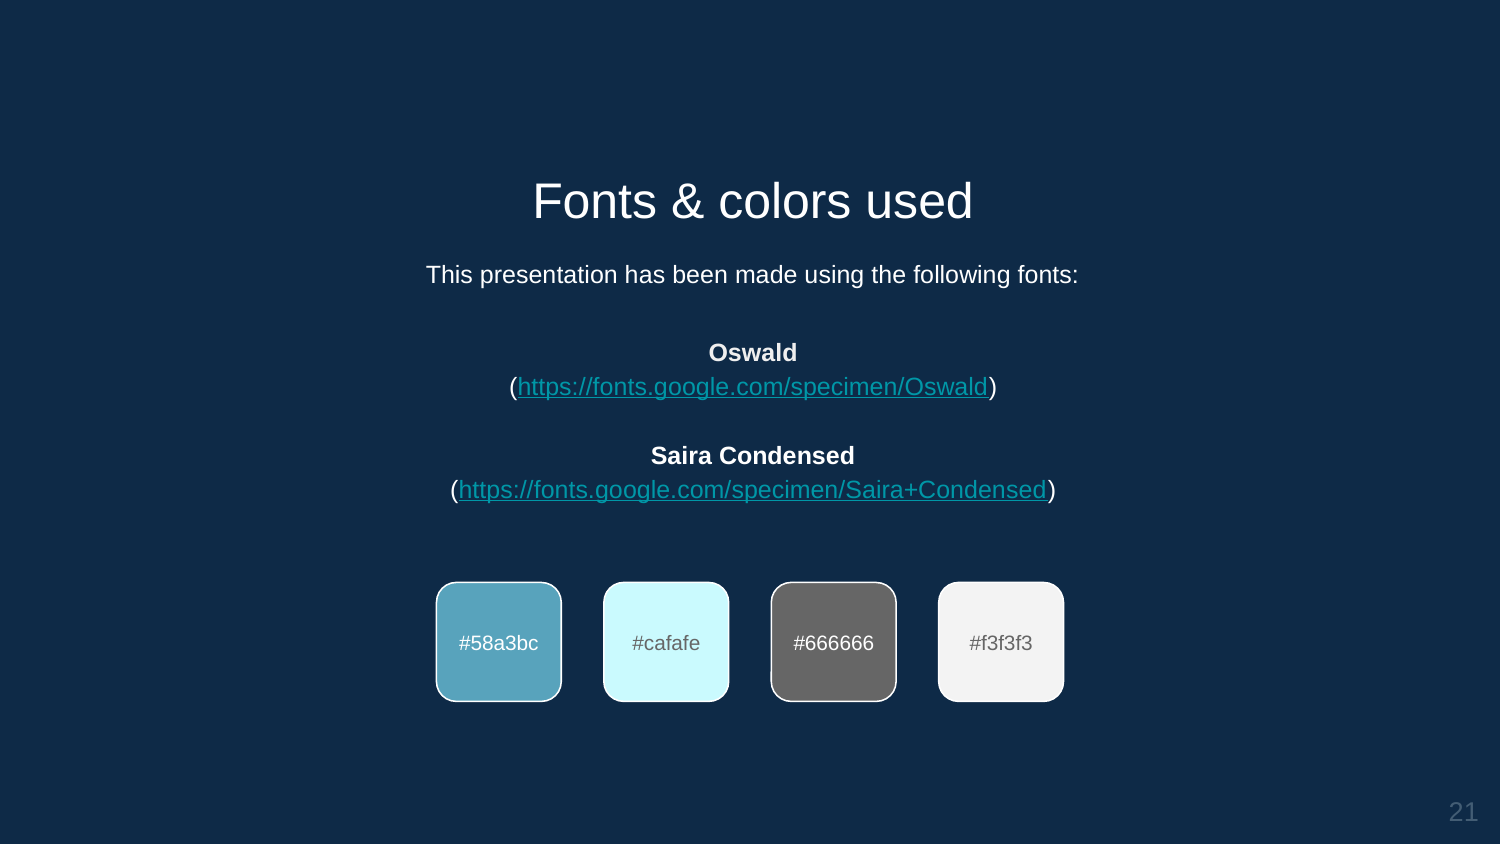

Fonts & colors used
This presentation has been made using the following fonts:

Oswald
(https://fonts.google.com/specimen/Oswald)

Saira Condensed
(https://fonts.google.com/specimen/Saira+Condensed)

#58a3bc

#cafafe

#666666

#f3f3f3
21